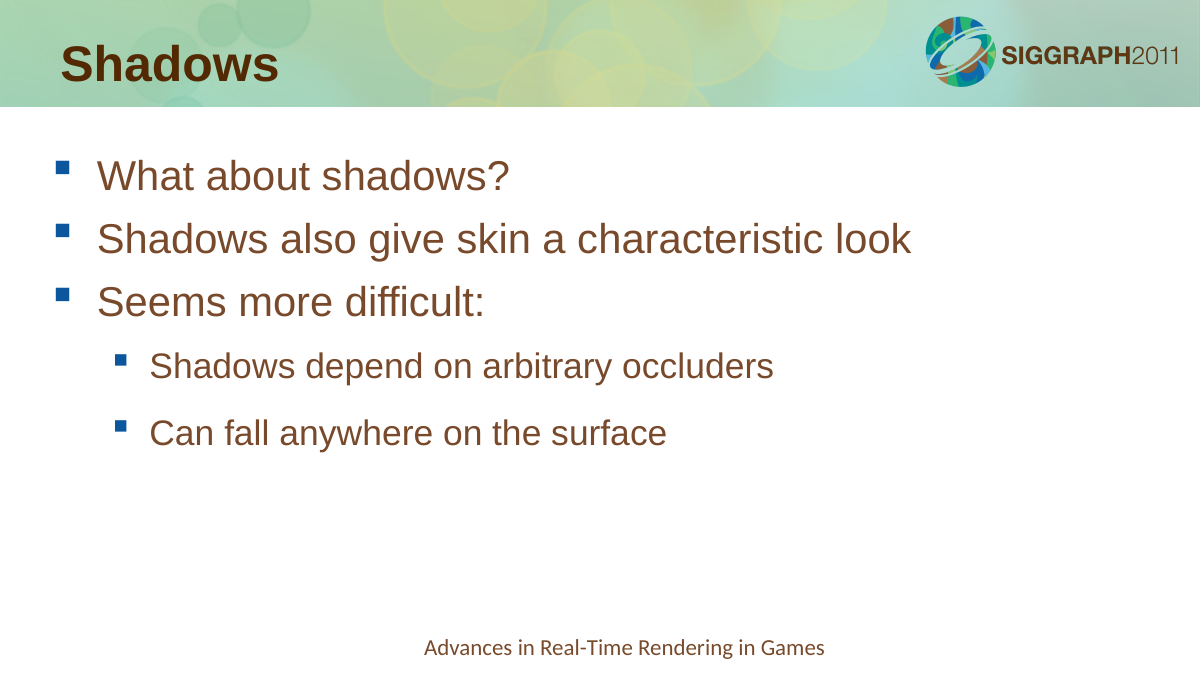

Shadows
What about shadows?
Shadows also give skin a characteristic look
Seems more difficult:
Shadows depend on arbitrary occluders
Can fall anywhere on the surface